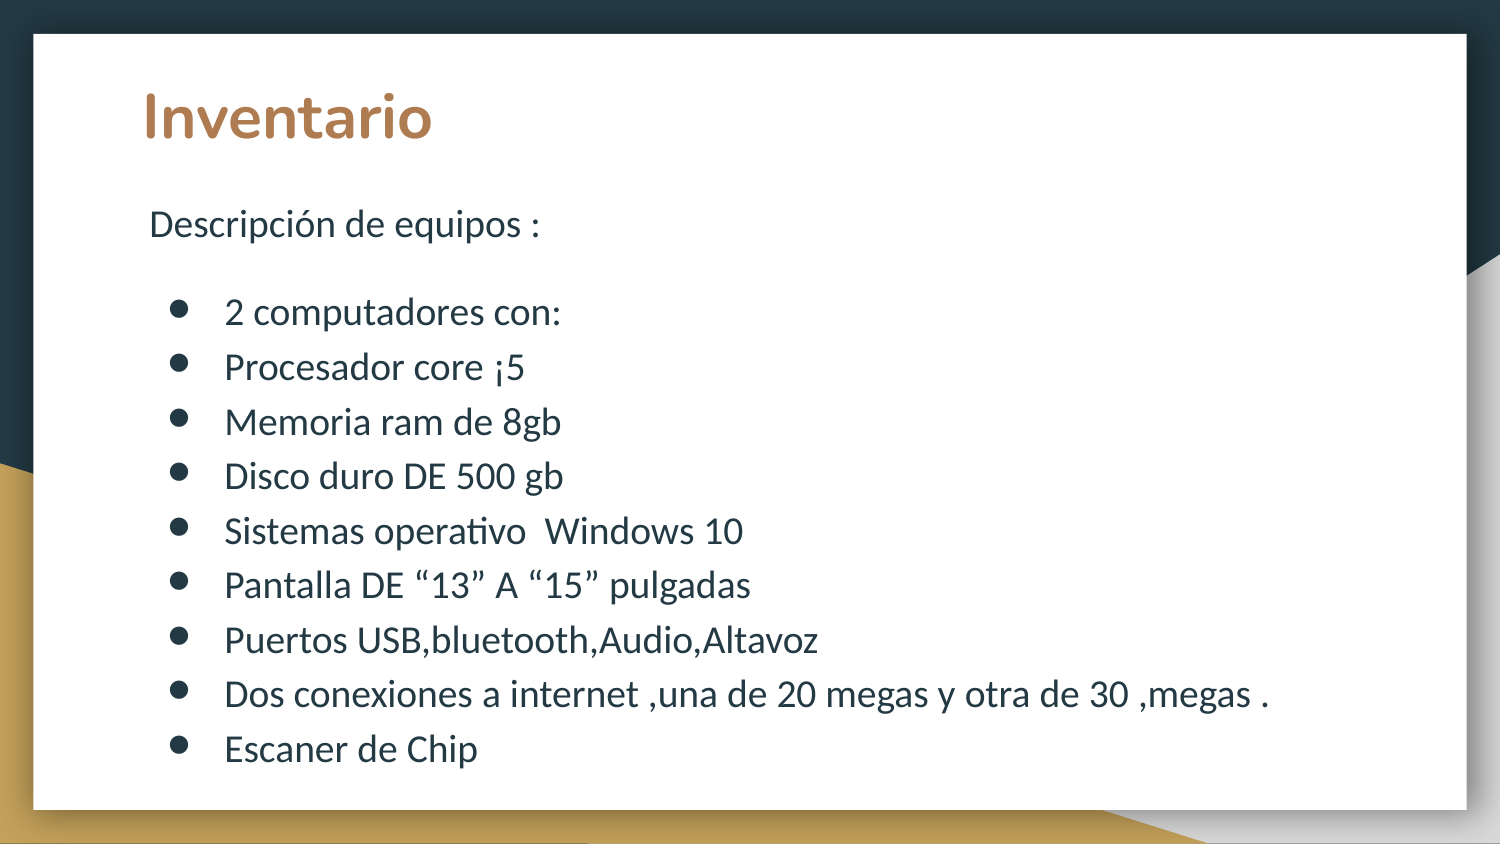

Inventario
Descripción de equipos :
2 computadores con:
Procesador core ¡5
Memoria ram de 8gb
Disco duro DE 500 gb
Sistemas operativo  Windows 10
Pantalla DE “13” A “15” pulgadas
Puertos USB,bluetooth,Audio,Altavoz
Dos conexiones a internet ,una de 20 megas y otra de 30 ,megas .
Escaner de Chip